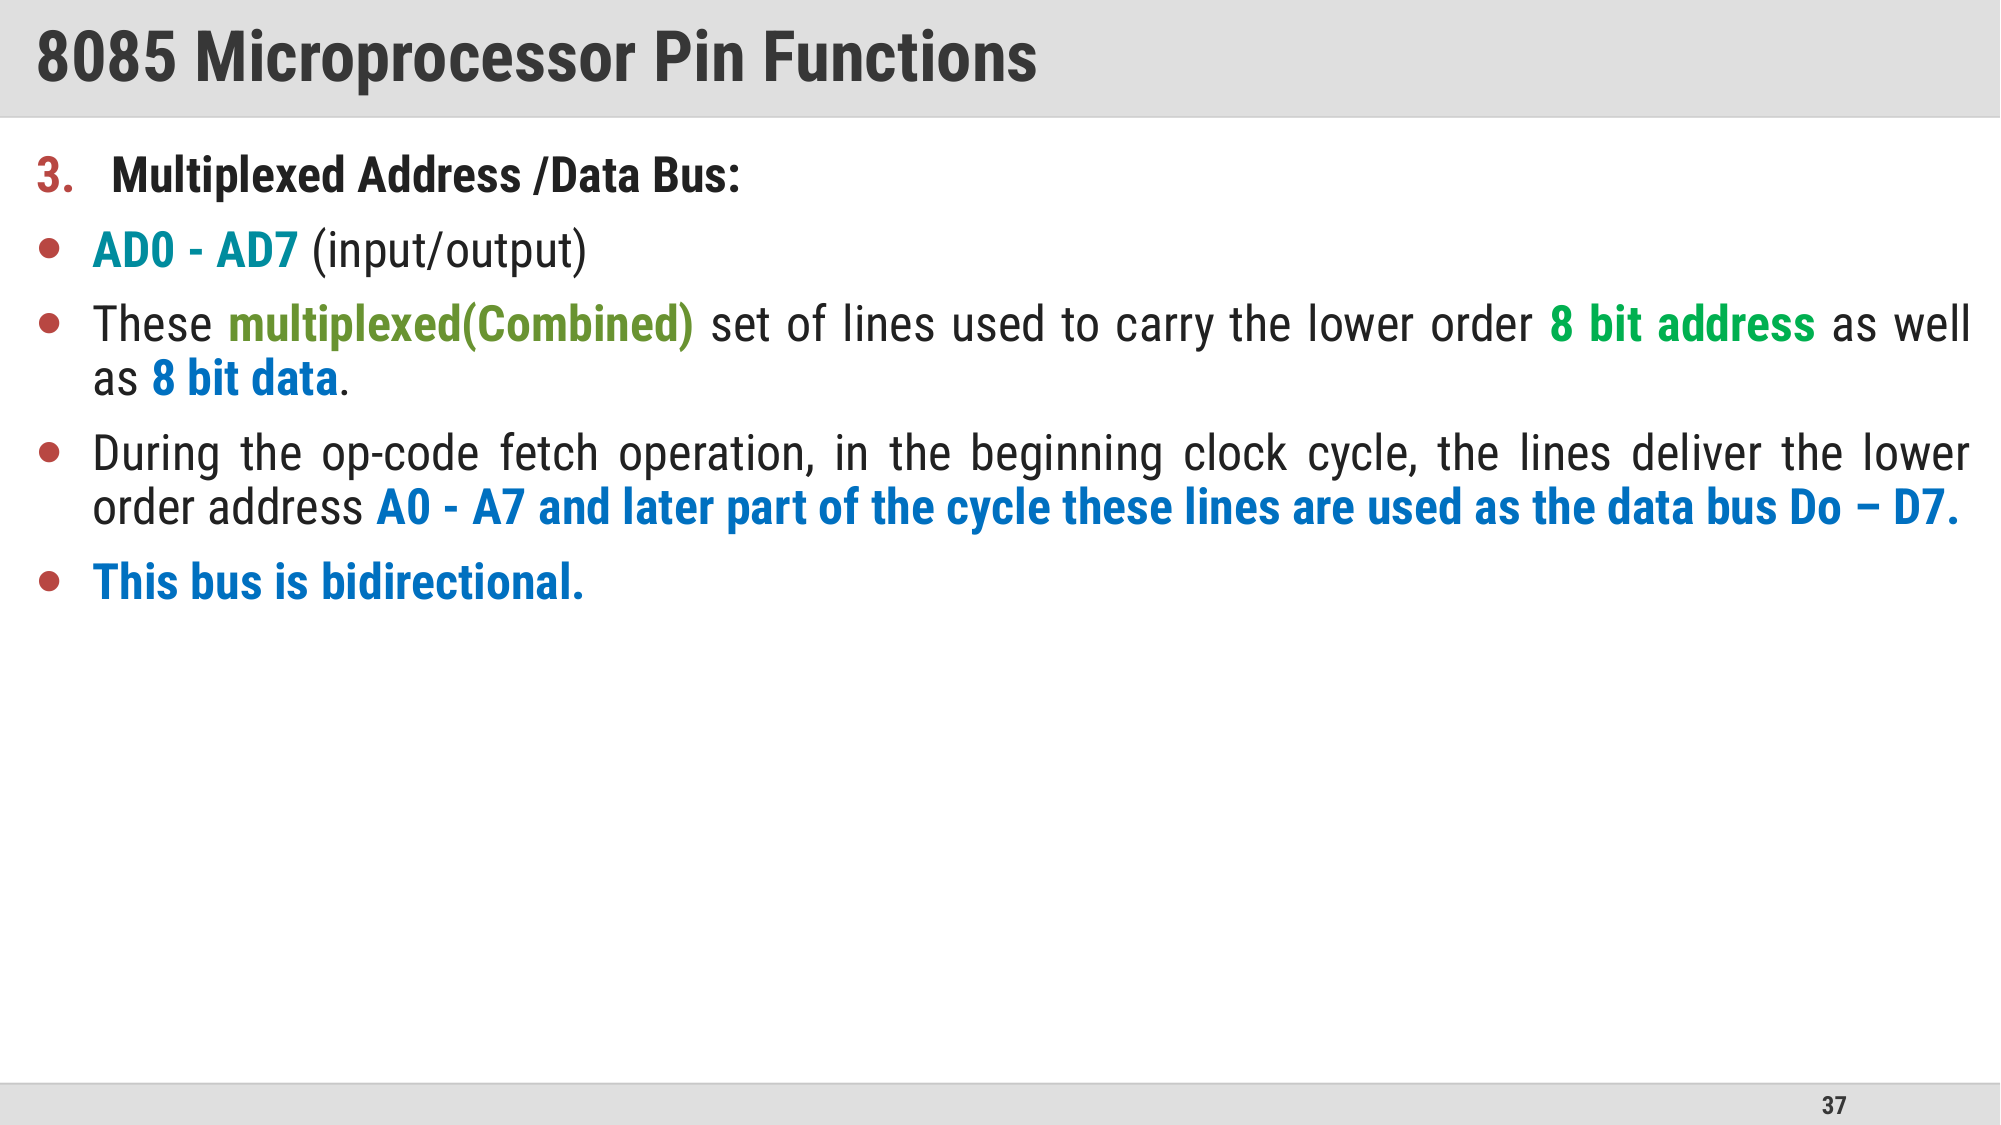

# 8085 Microprocessor Pin Functions
Multiplexed Address /Data Bus:
AD0 - AD7 (input/output)
These multiplexed(Combined) set of lines used to carry the lower order 8 bit address as well as 8 bit data.
During the op-code fetch operation, in the beginning clock cycle, the lines deliver the lower order address A0 - A7 and later part of the cycle these lines are used as the data bus Do – D7.
This bus is bidirectional.